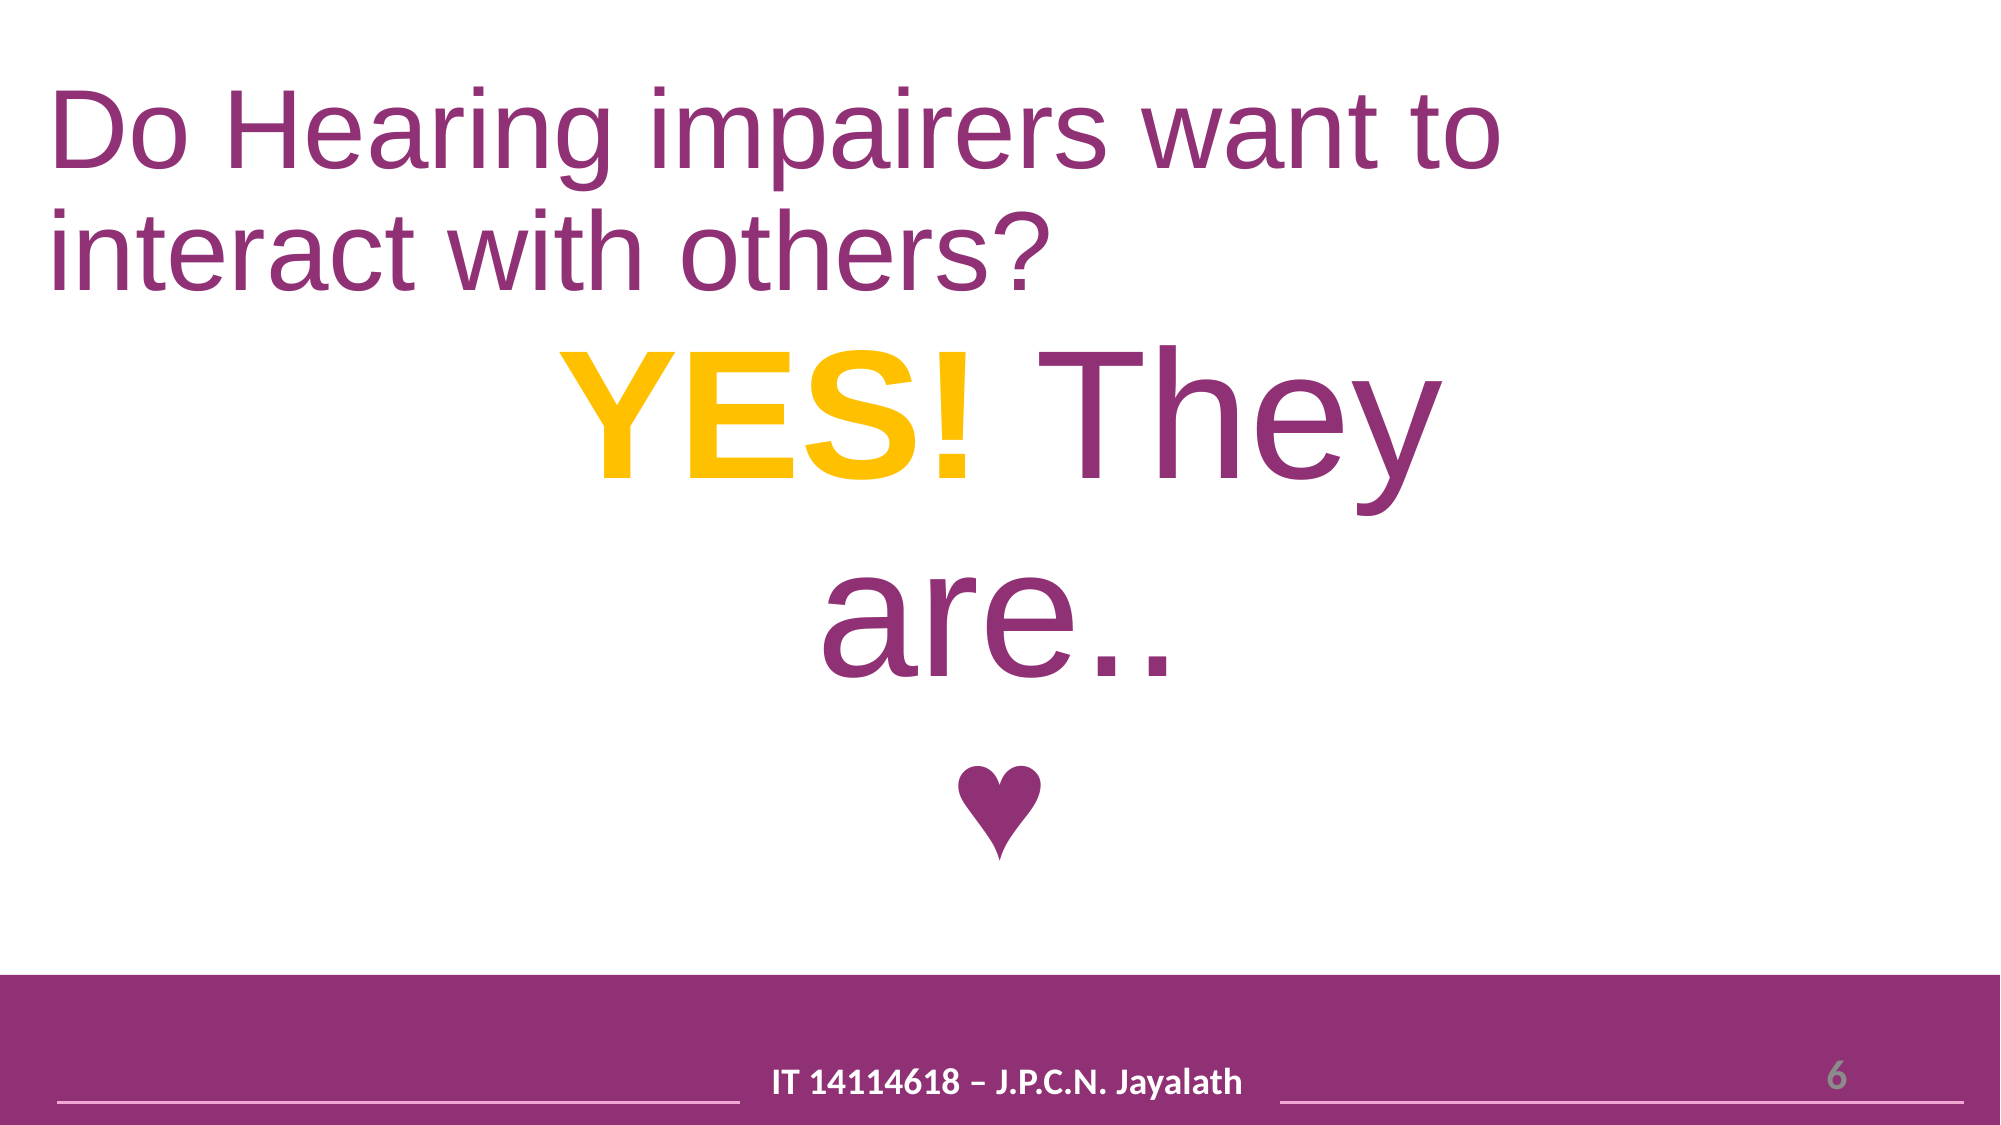

Do Hearing impairers want to interact with others?
YES! They are..
♥

6
IT 14114618 – J.P.C.N. Jayalath